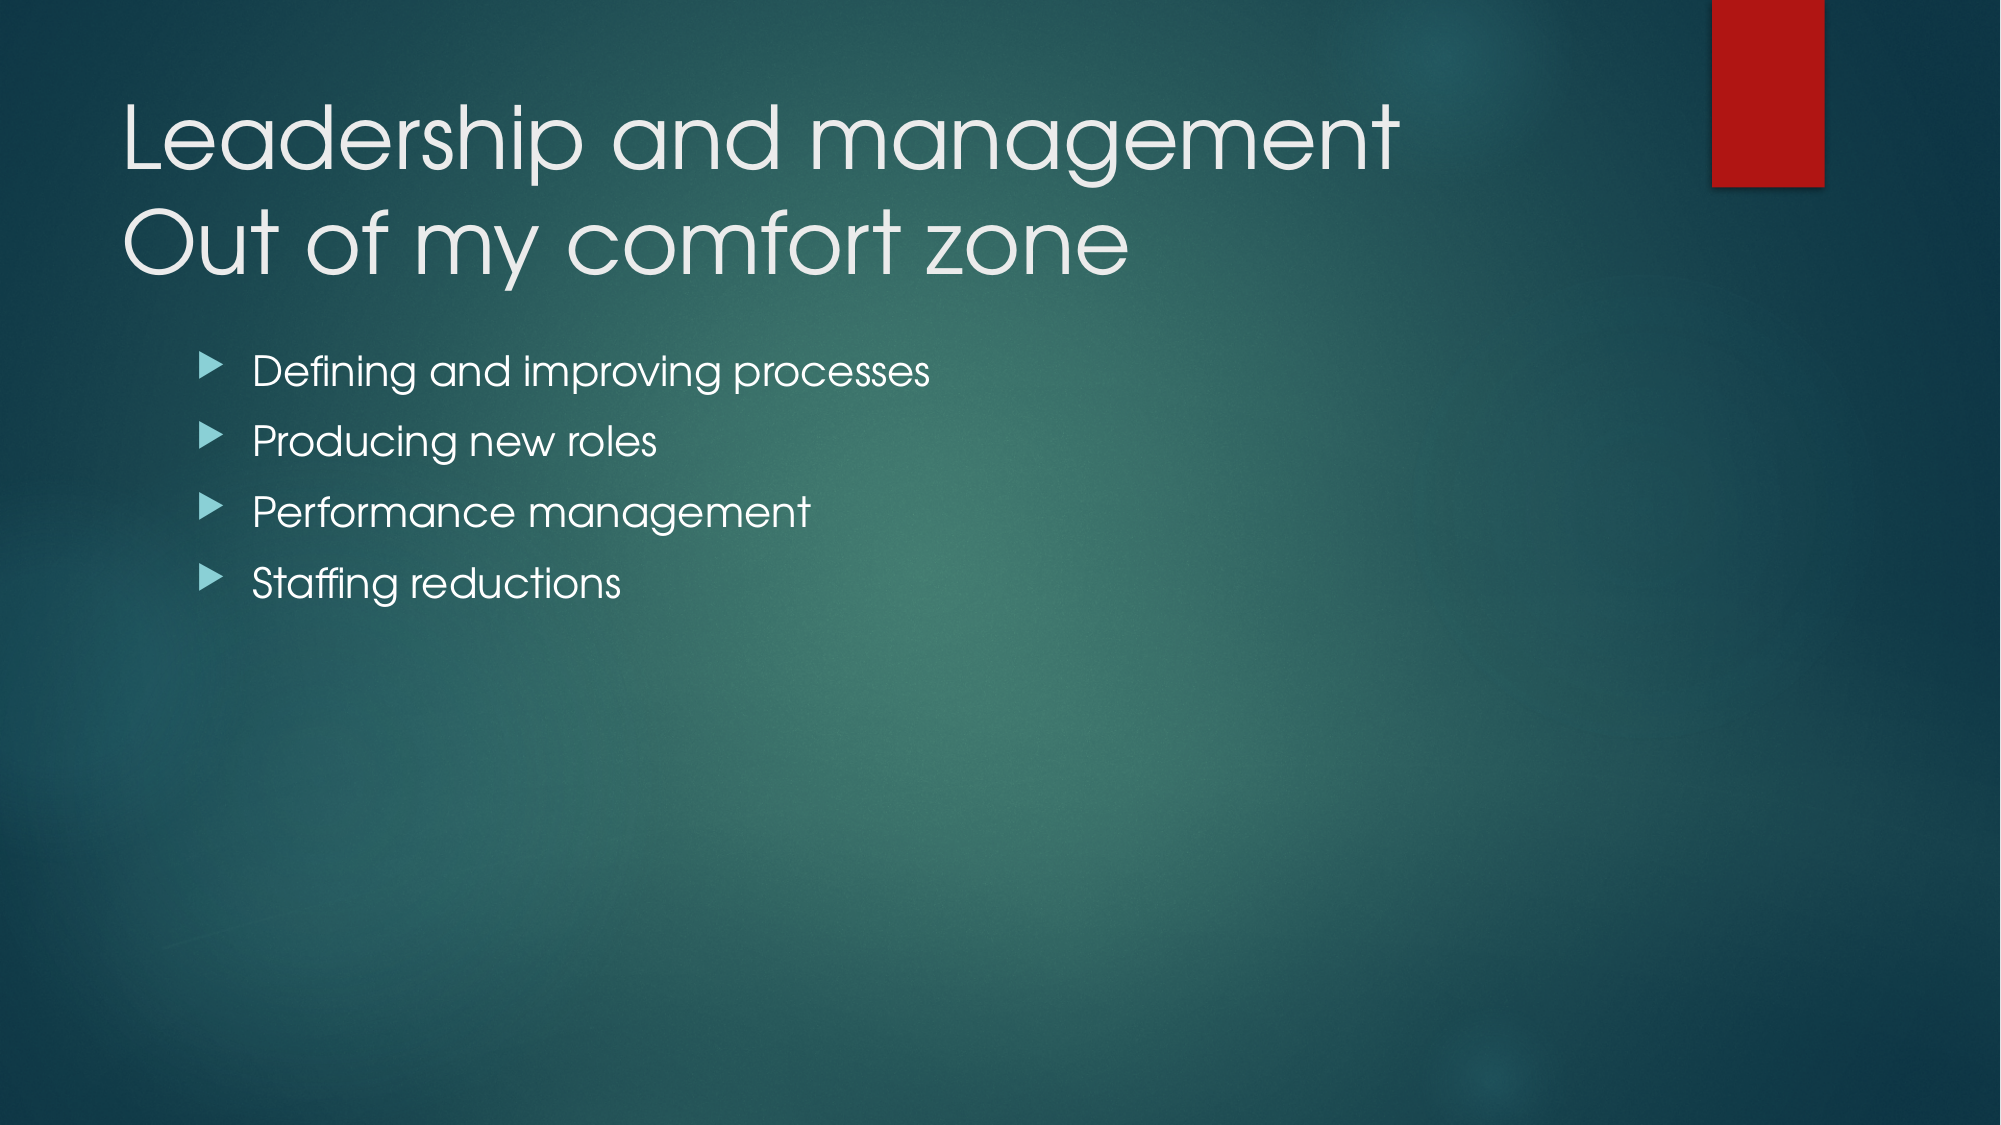

# Leadership and management Out of my comfort zone
Defining and improving processes
Producing new roles
Performance management
Staffing reductions